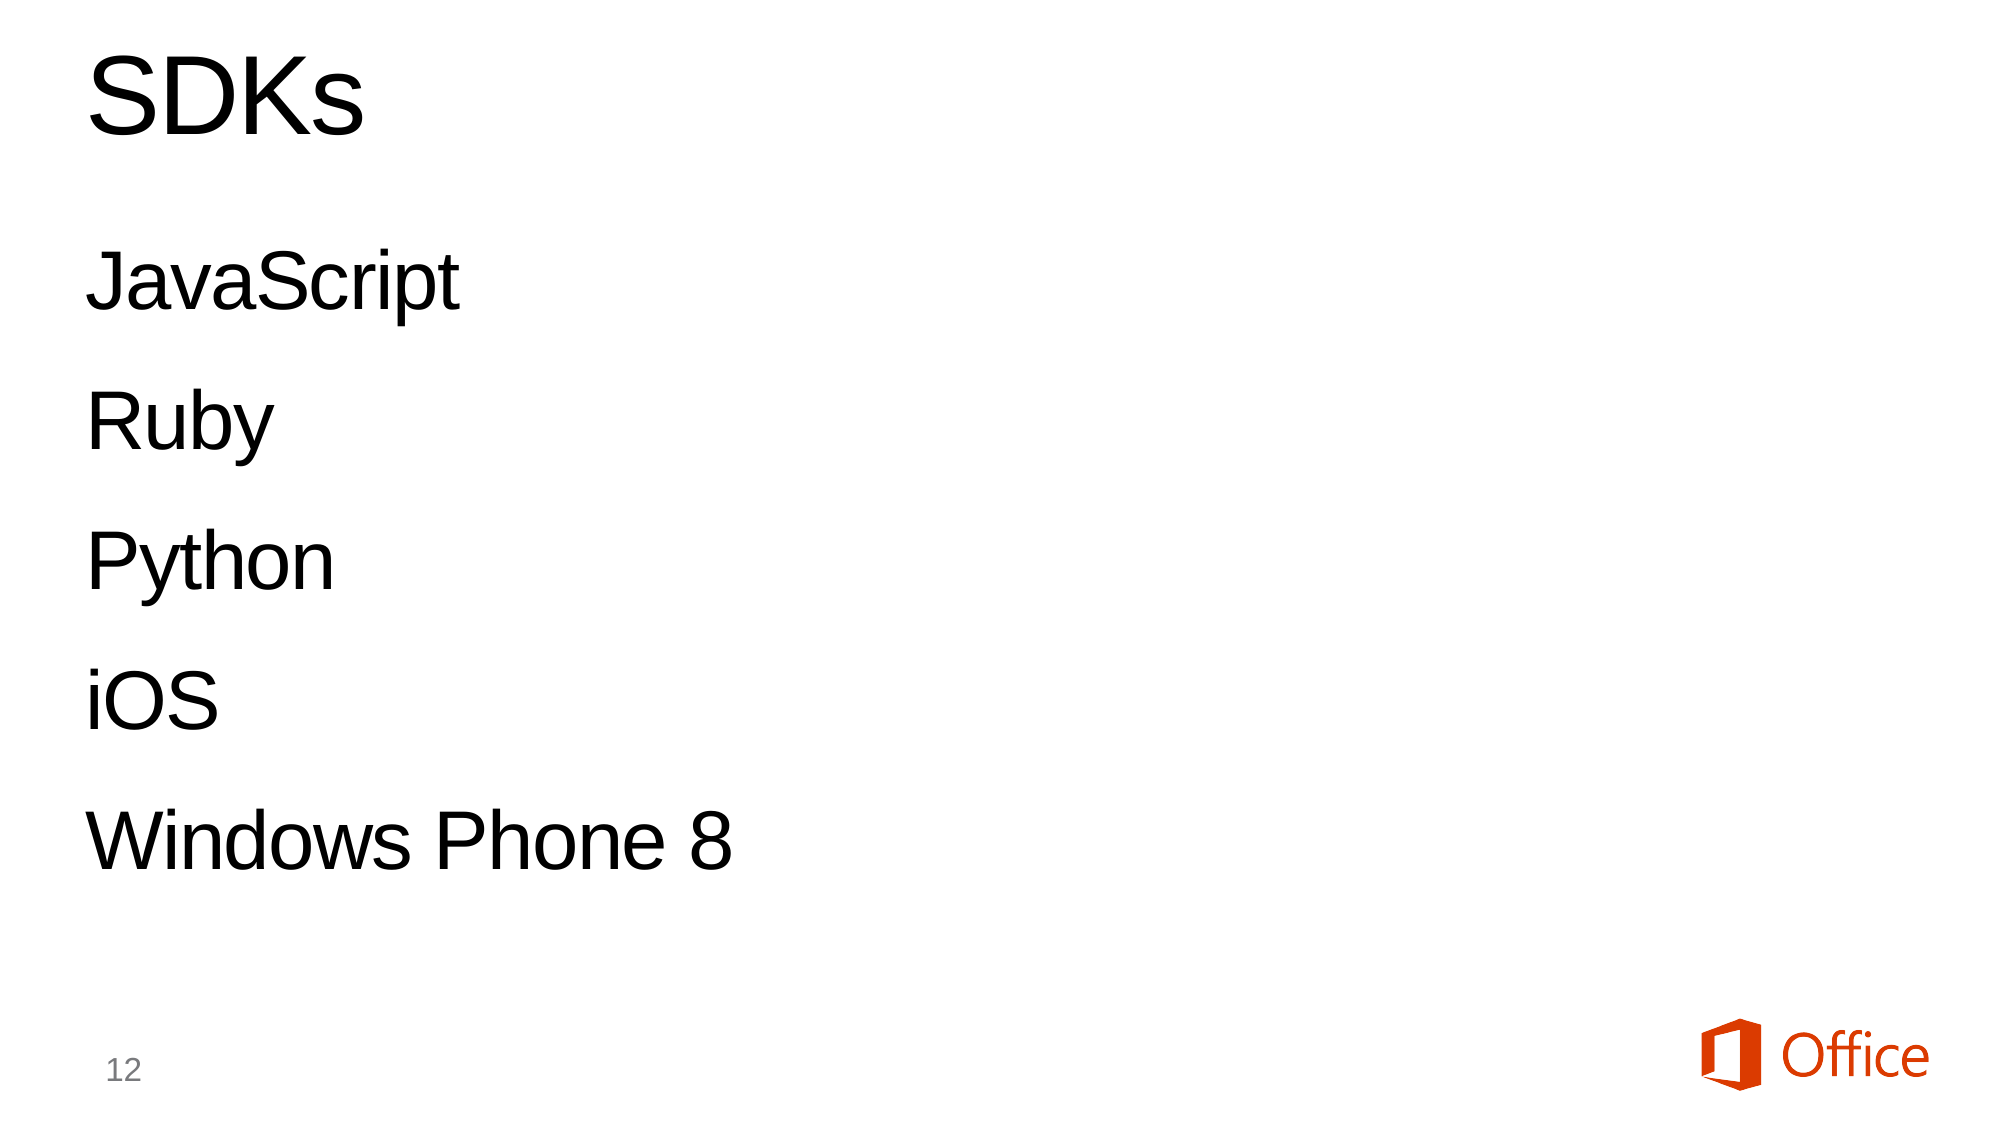

# SDKs
JavaScript
Ruby
Python
iOS
Windows Phone 8
12